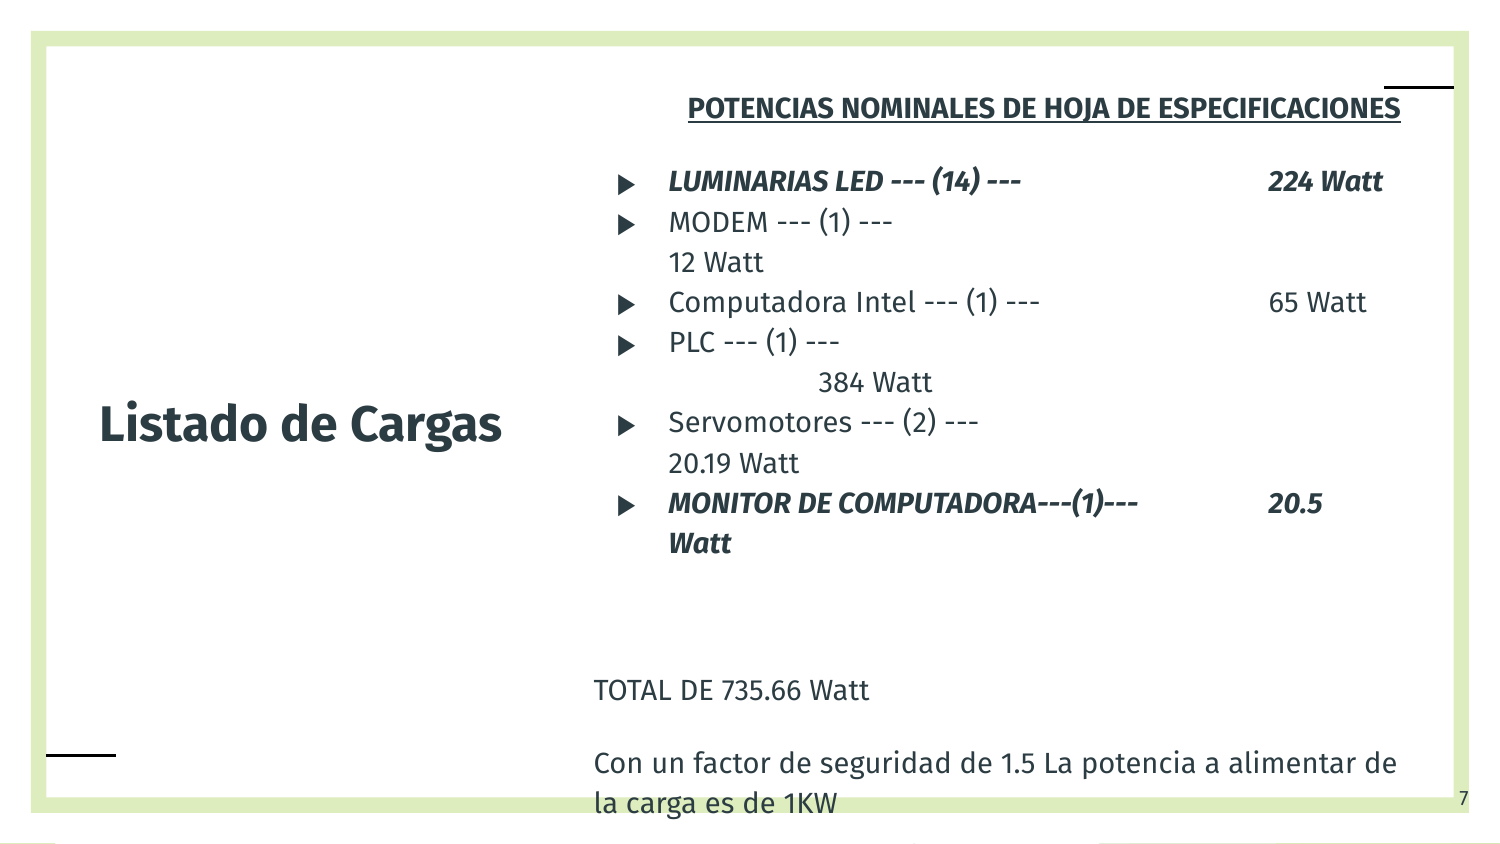

POTENCIAS NOMINALES DE HOJA DE ESPECIFICACIONES
LUMINARIAS LED --- (14) --- 		224 Watt
MODEM --- (1) --- 				12 Watt
Computadora Intel --- (1) --- 		65 Watt
PLC --- (1) --- 					384 Watt
Servomotores --- (2) --- 	    		20.19 Watt
MONITOR DE COMPUTADORA---(1)---	20.5 	Watt

TOTAL DE 735.66 Watt
Con un factor de seguridad de 1.5 La potencia a alimentar de la carga es de 1KW

# Listado de Cargas
7